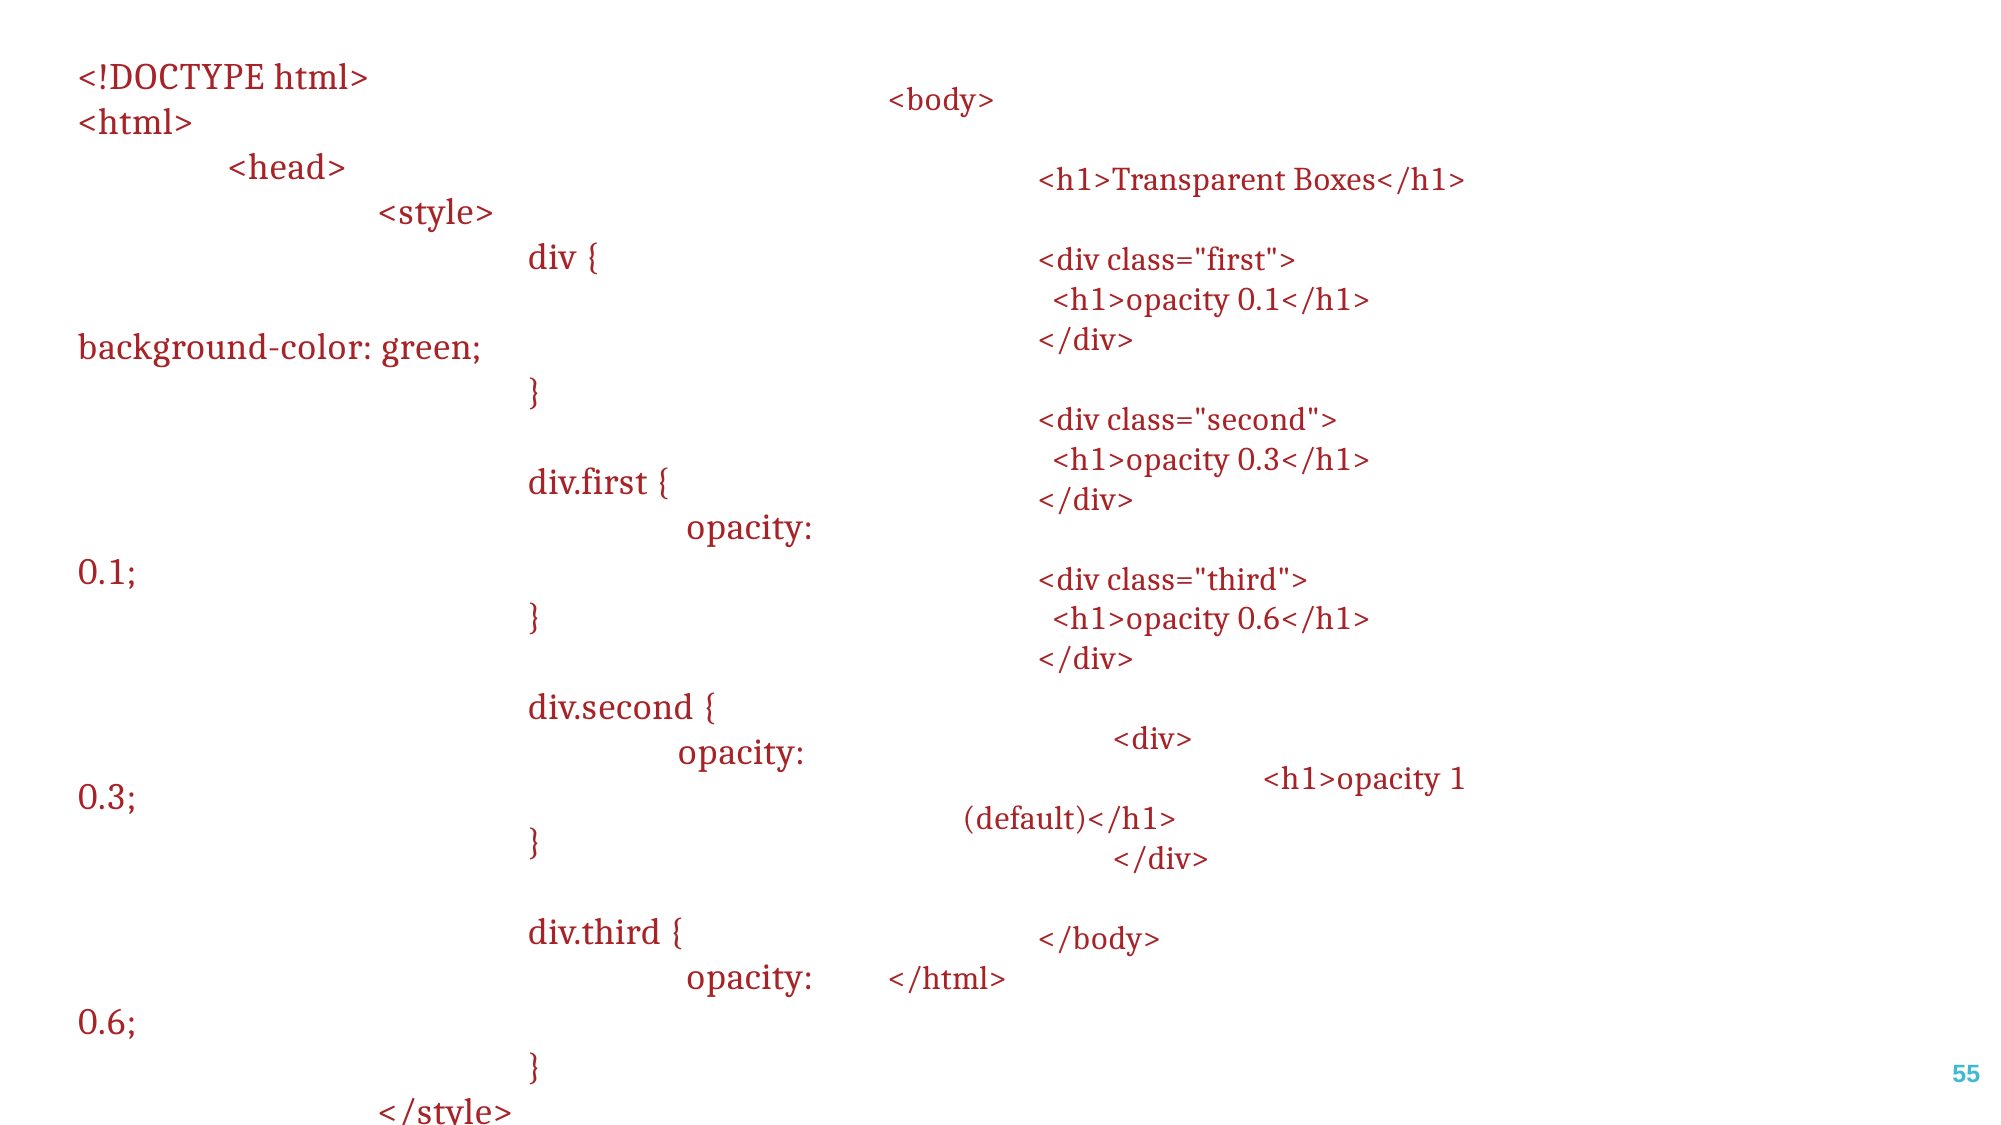

<!DOCTYPE html>
<html>
	<head>
		<style>
			div {
 				 background-color: green;
			}

			div.first {
 				 opacity: 0.1;
			}

			div.second {
  				opacity: 0.3;
			}

			div.third {
 				 opacity: 0.6;
			}
		</style>
	</head>
<body>

<h1>Transparent Boxes</h1>

<div class="first">
  <h1>opacity 0.1</h1>
</div>

<div class="second">
  <h1>opacity 0.3</h1>
</div>

<div class="third">
  <h1>opacity 0.6</h1>
</div>

	<div>
  		<h1>opacity 1 (default)</h1>
	</div>

	</body>
</html>
55